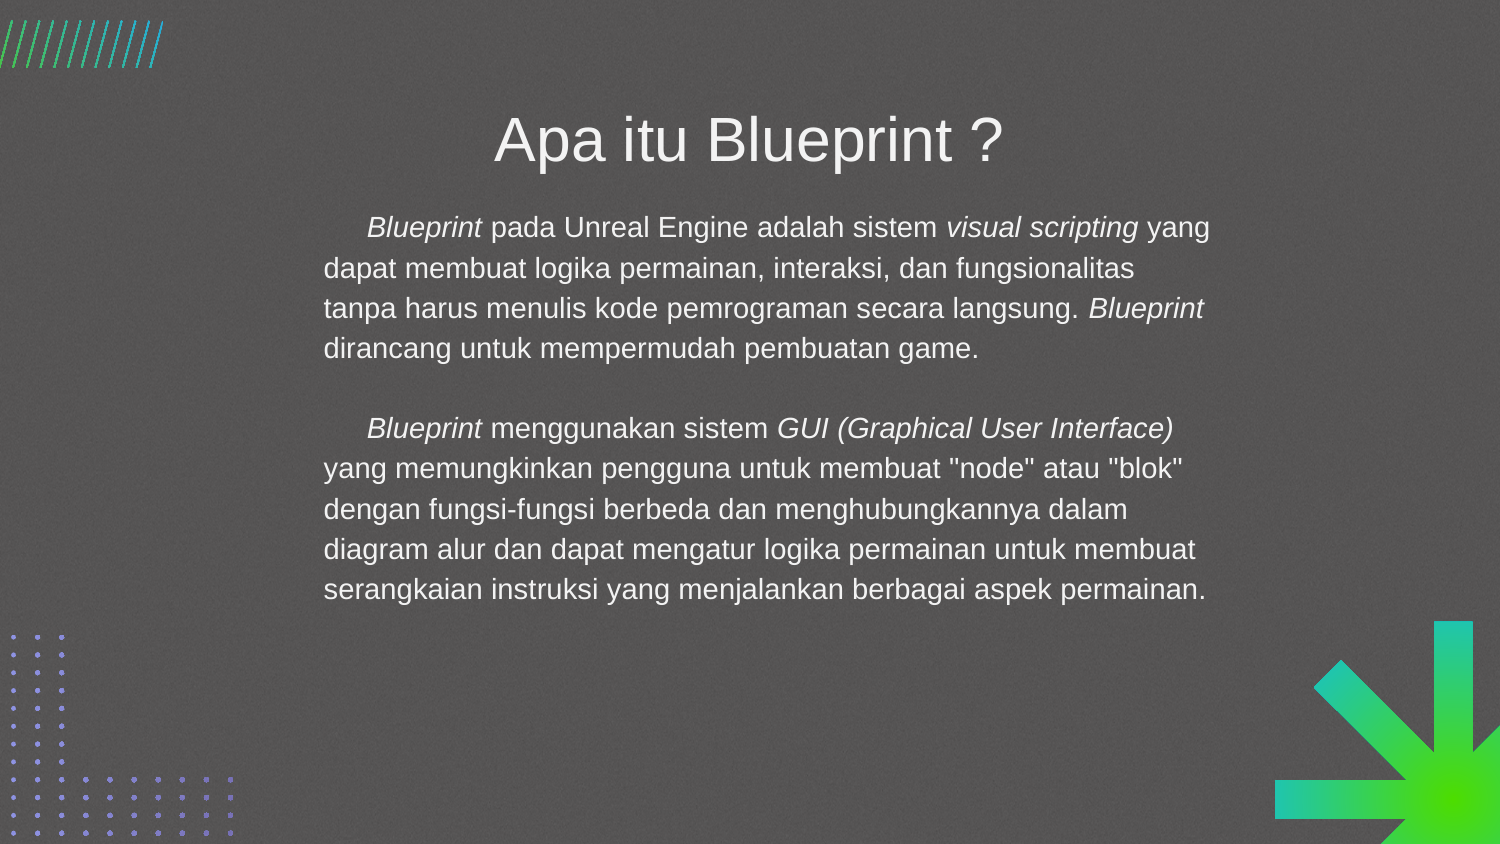

# Apa itu Blueprint ?
Blueprint pada Unreal Engine adalah sistem visual scripting yang dapat membuat logika permainan, interaksi, dan fungsionalitas tanpa harus menulis kode pemrograman secara langsung. Blueprint dirancang untuk mempermudah pembuatan game.

Blueprint menggunakan sistem GUI (Graphical User Interface) yang memungkinkan pengguna untuk membuat "node" atau "blok" dengan fungsi-fungsi berbeda dan menghubungkannya dalam diagram alur dan dapat mengatur logika permainan untuk membuat serangkaian instruksi yang menjalankan berbagai aspek permainan.